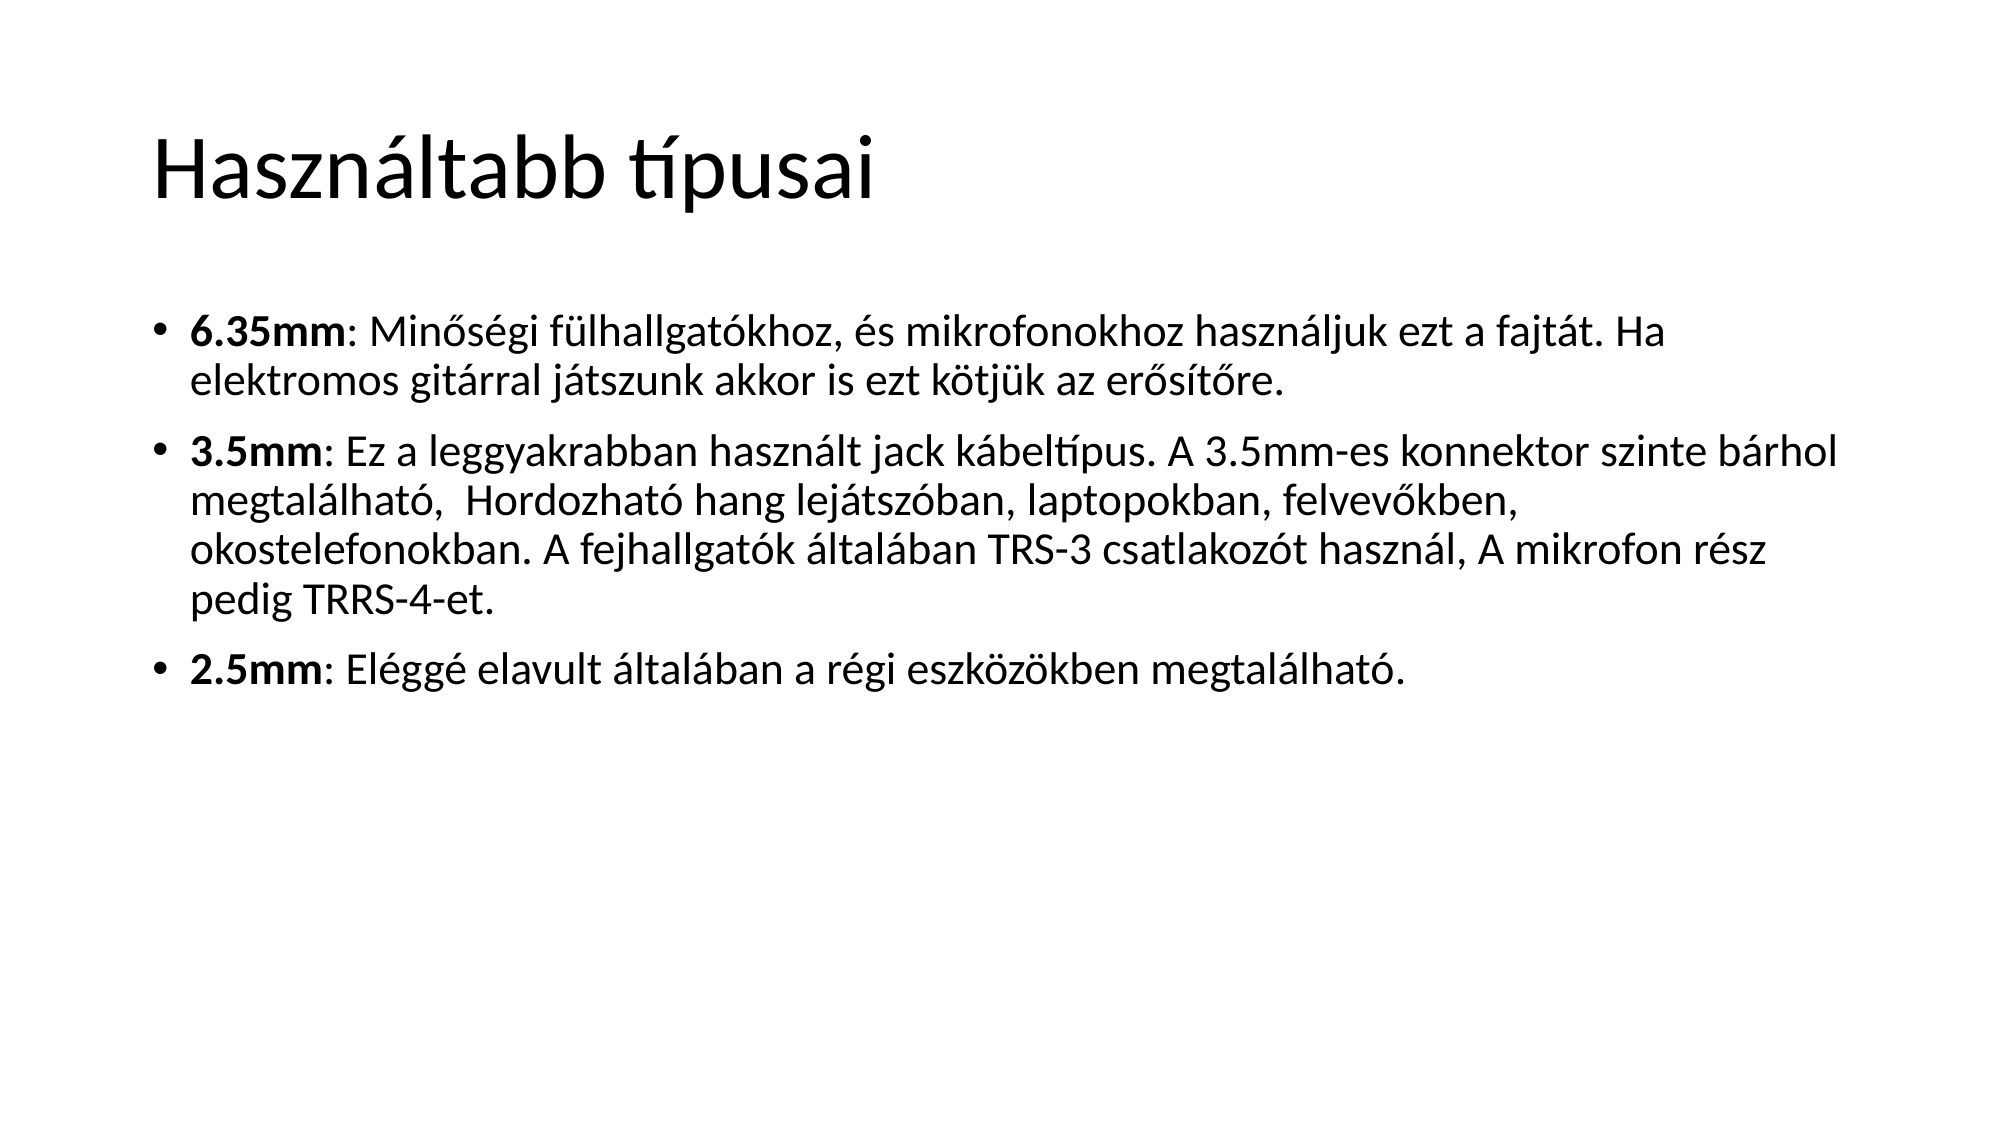

# Használtabb típusai
6.35mm: Minőségi fülhallgatókhoz, és mikrofonokhoz használjuk ezt a fajtát. Ha elektromos gitárral játszunk akkor is ezt kötjük az erősítőre.
3.5mm: Ez a leggyakrabban használt jack kábeltípus. A 3.5mm-es konnektor szinte bárhol megtalálható,  Hordozható hang lejátszóban, laptopokban, felvevőkben, okostelefonokban. A fejhallgatók általában TRS-3 csatlakozót használ, A mikrofon rész pedig TRRS-4-et.
2.5mm: Eléggé elavult általában a régi eszközökben megtalálható.